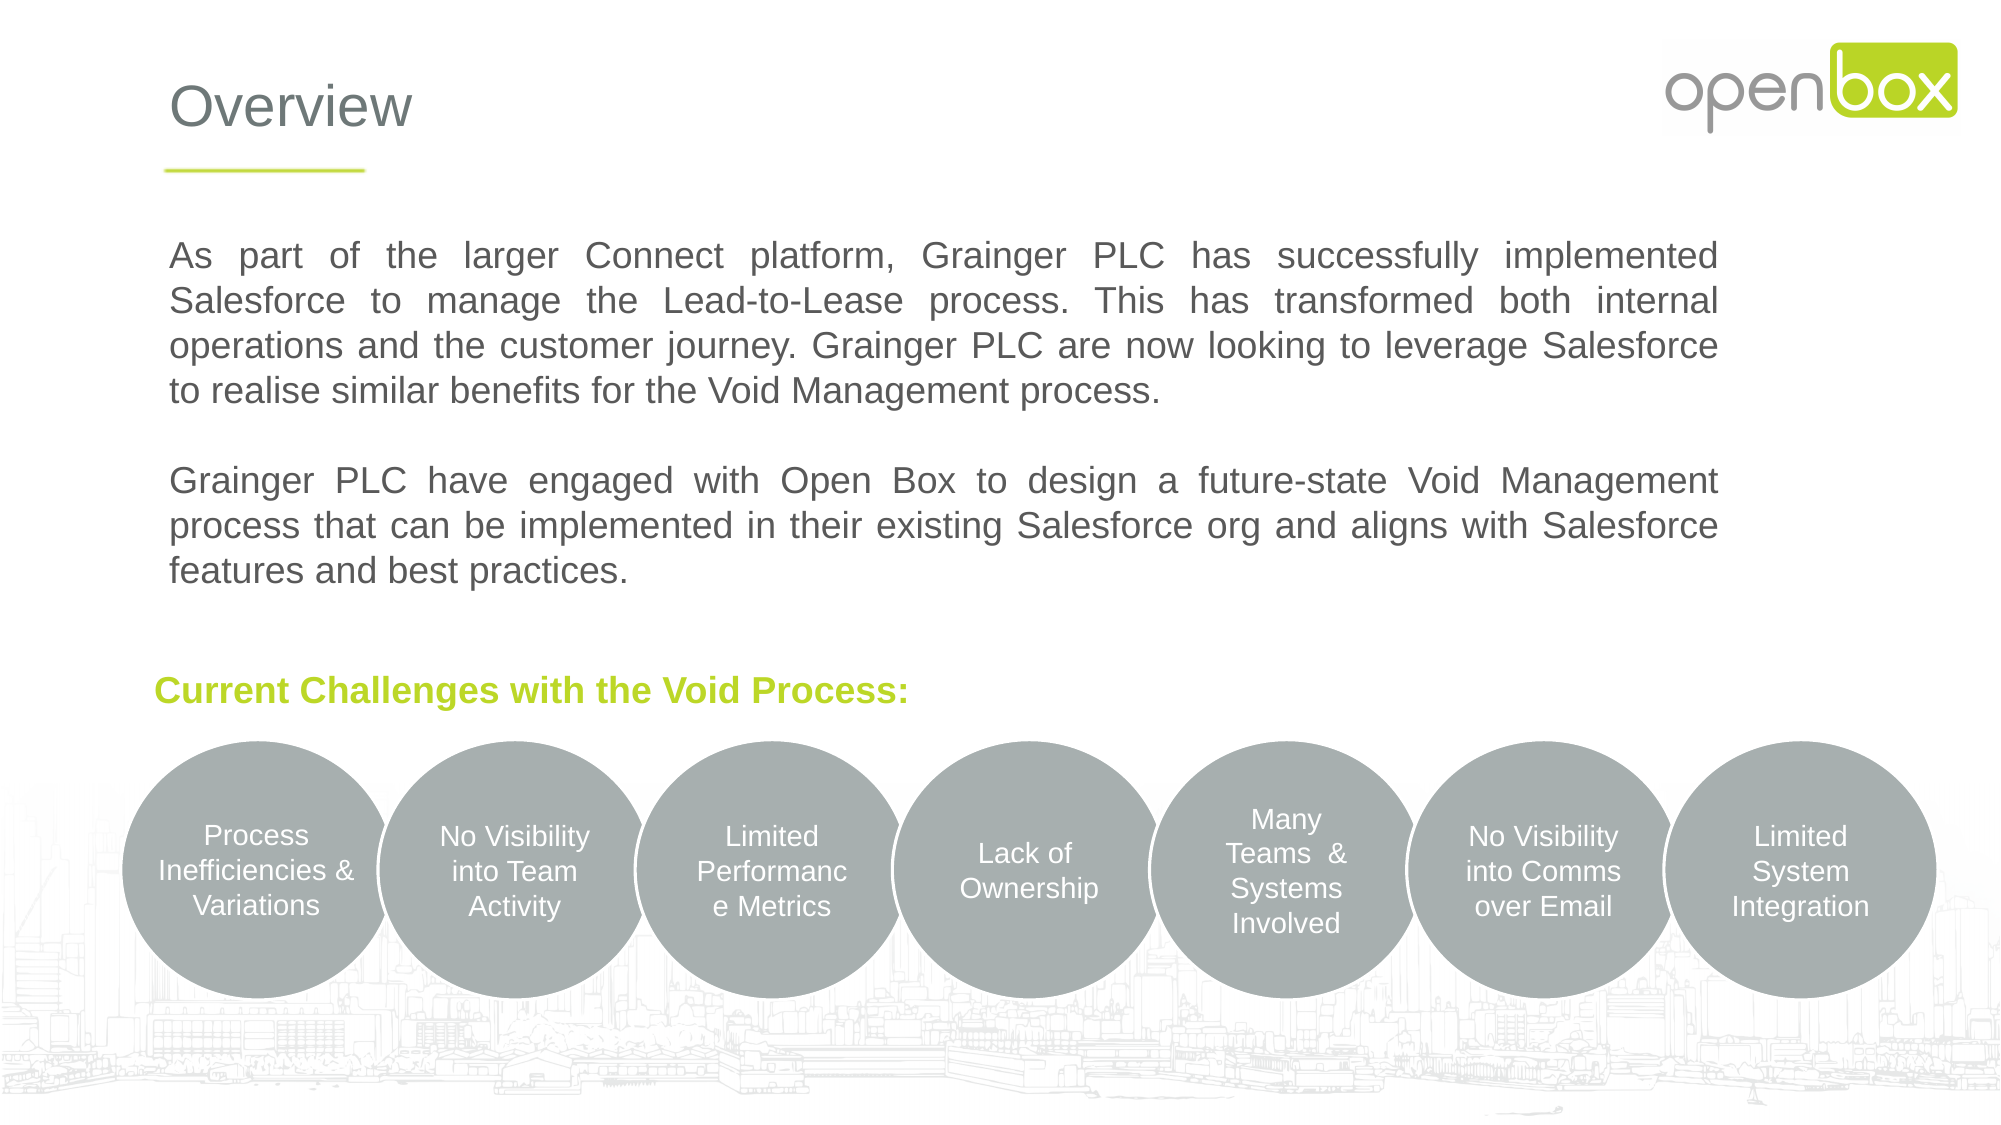

Overview
As part of the larger Connect platform, Grainger PLC has successfully implemented Salesforce to manage the Lead-to-Lease process. This has transformed both internal operations and the customer journey. Grainger PLC are now looking to leverage Salesforce to realise similar benefits for the Void Management process.

Grainger PLC have engaged with Open Box to design a future-state Void Management process that can be implemented in their existing Salesforce org and aligns with Salesforce features and best practices.

Current Challenges with the Void Process:

No Visibility into Team Activity
Limited Performance Metrics
Lack of  Ownership
Many Teams  & Systems Involved
No Visibility into Comms over Email
Limited System Integration
Process Inefficiencies & Variations